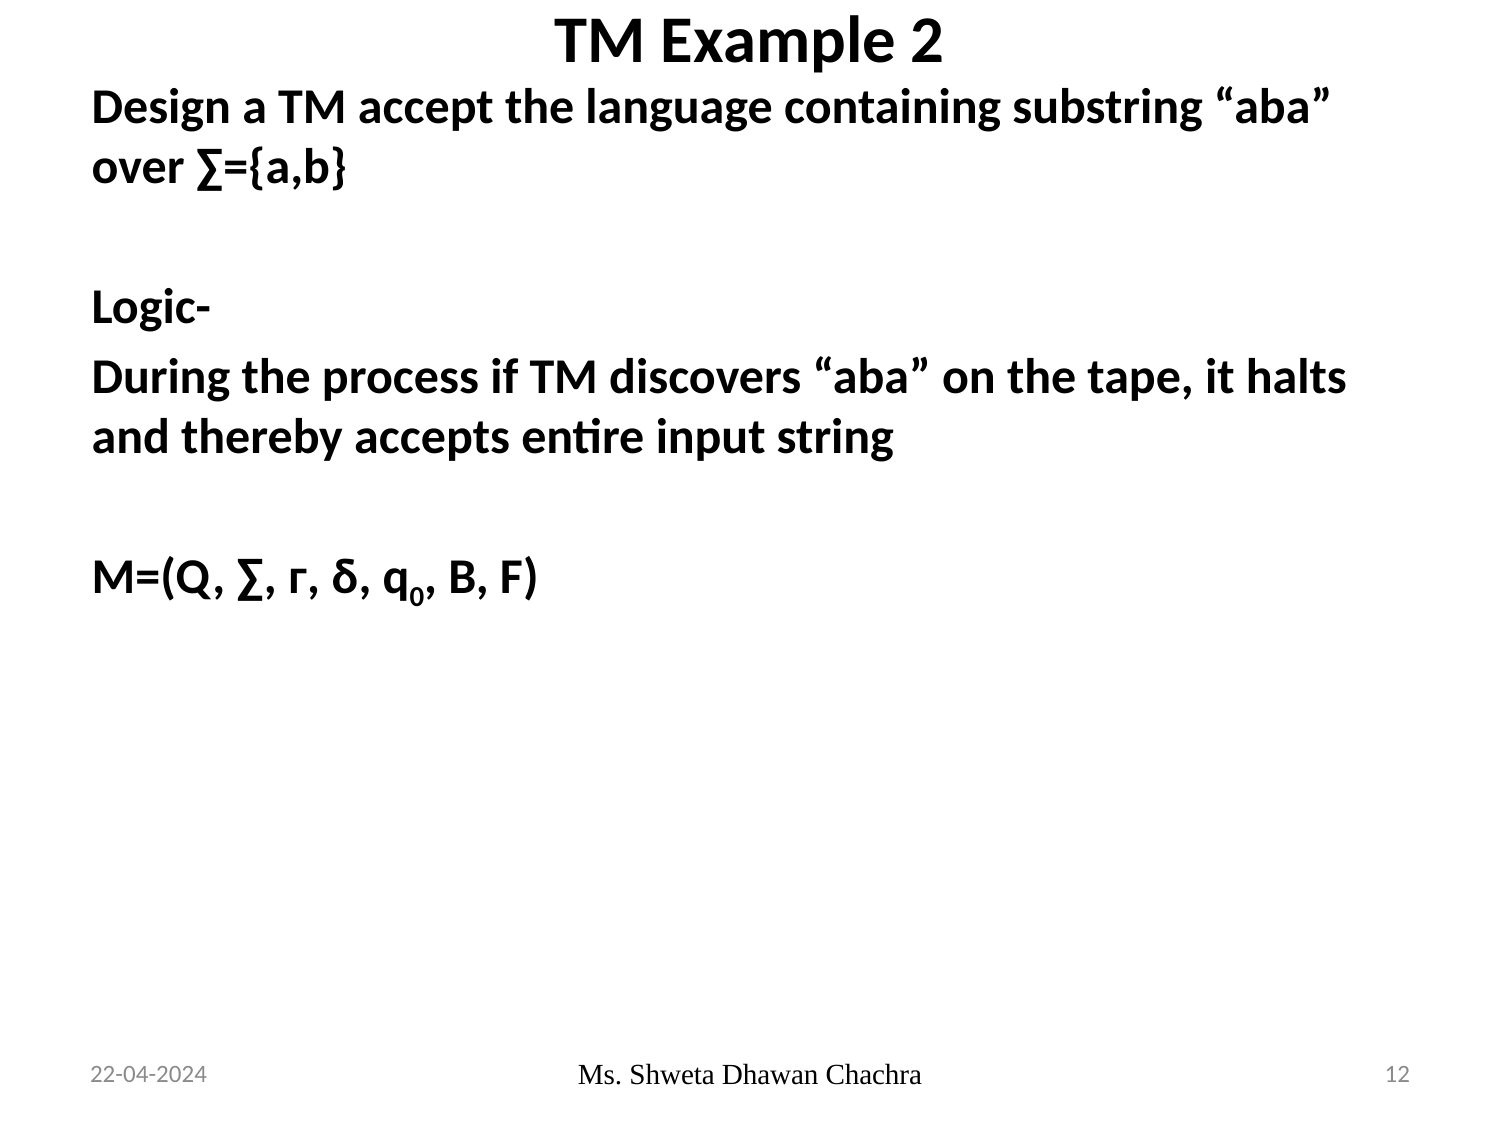

# TM Example 2
Design a TM accept the language containing substring “aba” over ∑={a,b}

Logic-
During the process if TM discovers “aba” on the tape, it halts and thereby accepts entire input string

M=(Q, ∑, ᴦ, δ, q0, B, F)

22-04-2024
Ms. Shweta Dhawan Chachra
12